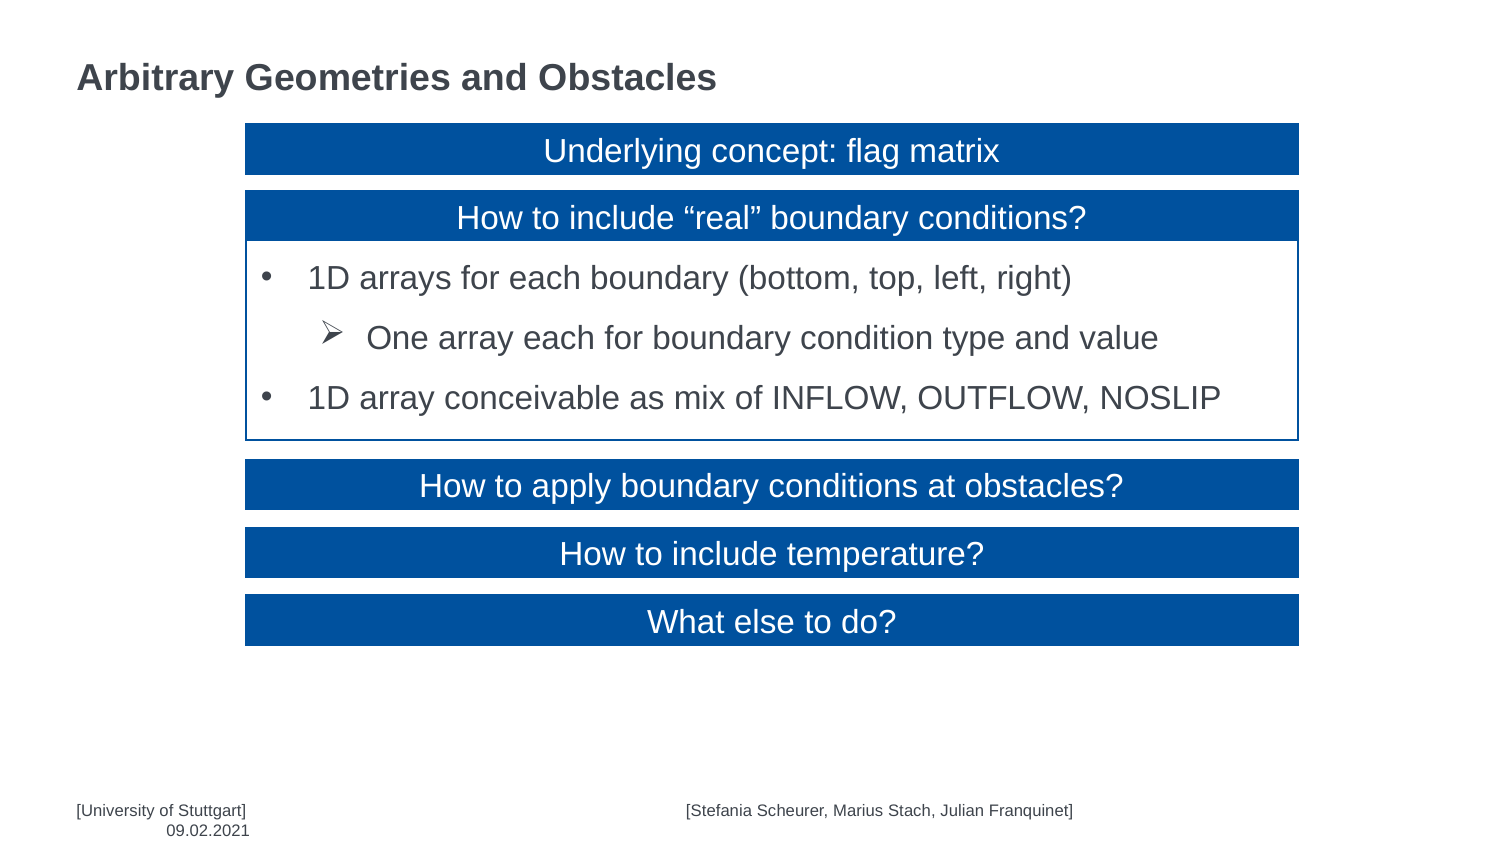

# Arbitrary Geometries and Obstacles
Underlying concept: flag matrix
How to include “real” boundary conditions?
1D arrays for each boundary (bottom, top, left, right)
One array each for boundary condition type and value
1D array conceivable as mix of INFLOW, OUTFLOW, NOSLIP
How to apply boundary conditions at obstacles?
How to include temperature?
What else to do?
[University of Stuttgart]			  [Stefania Scheurer, Marius Stach, Julian Franquinet]		 	                    09.02.2021